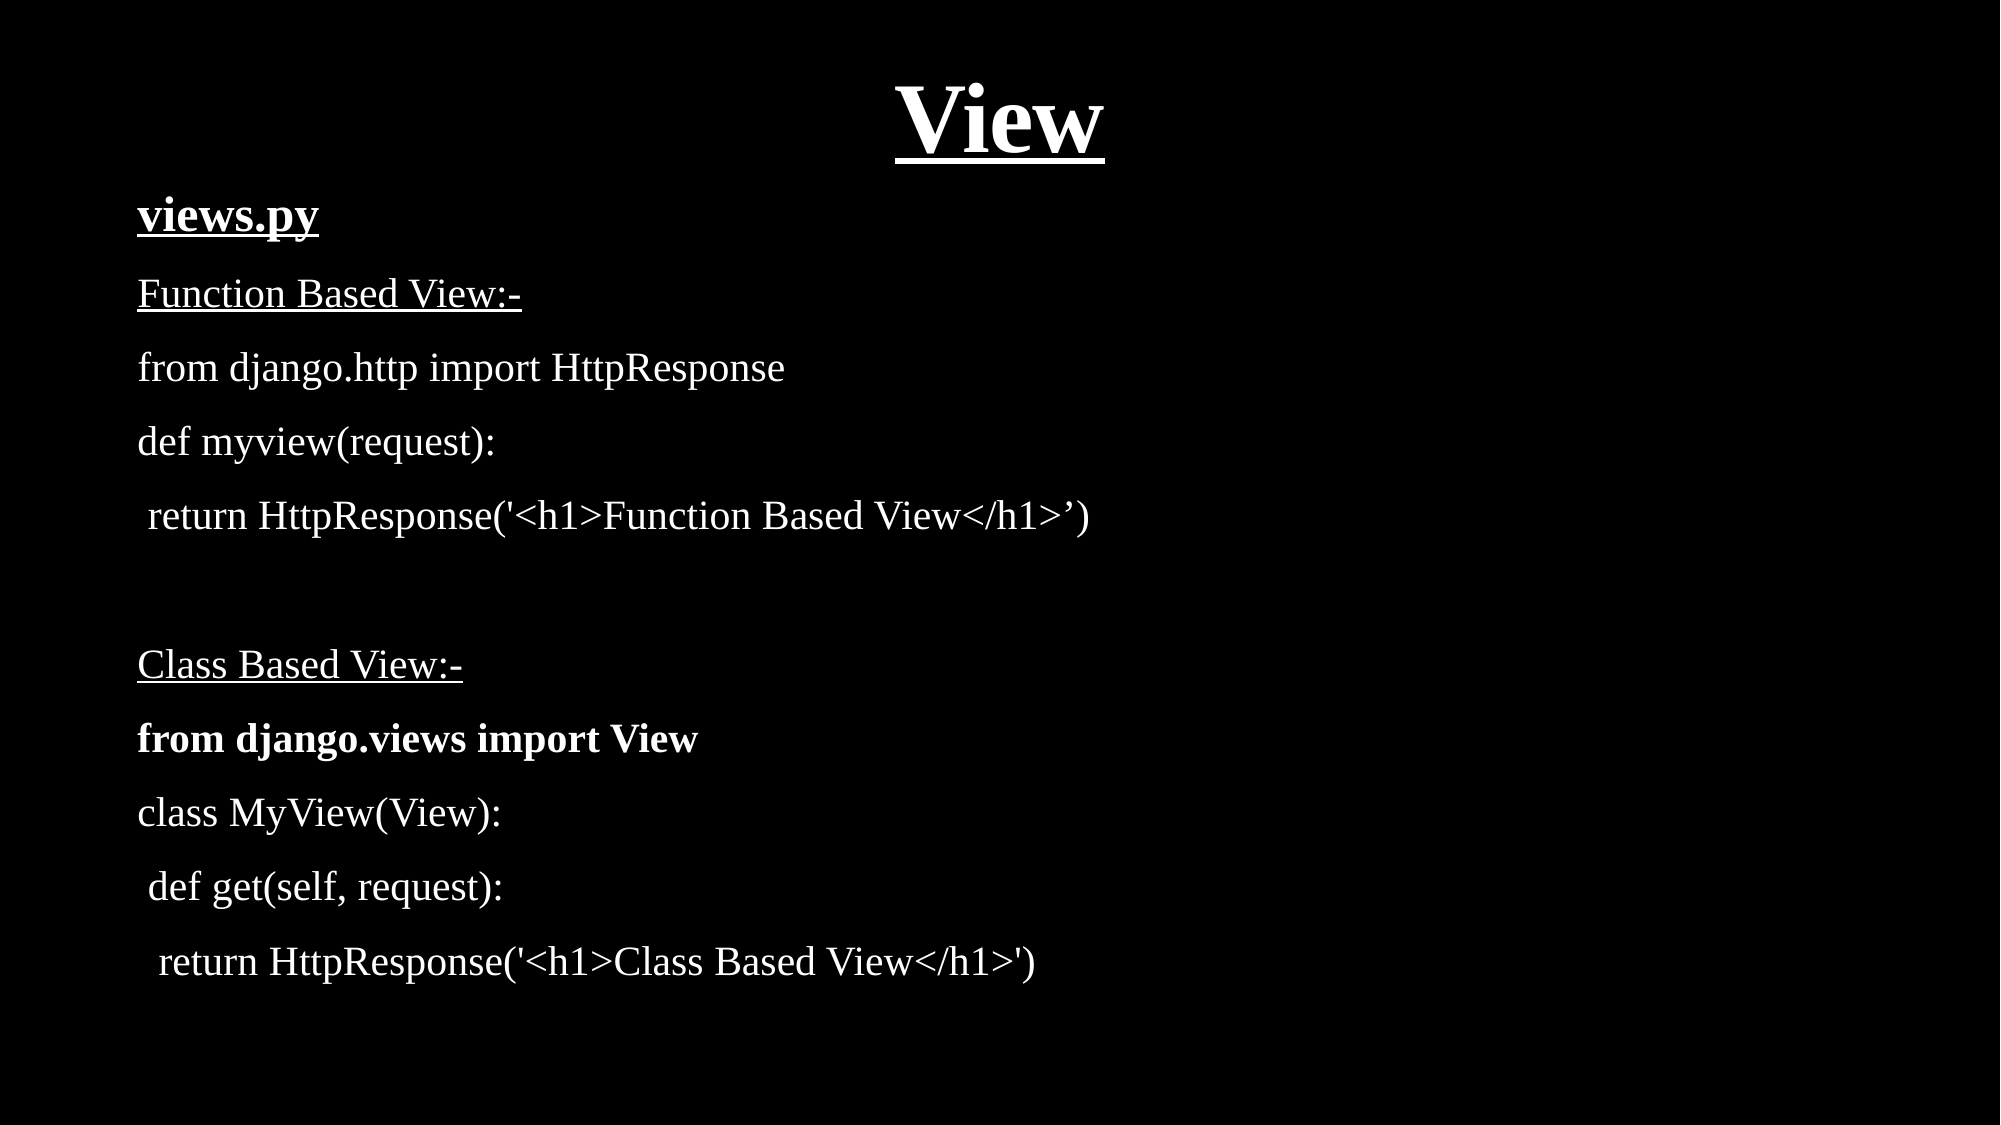

# View
views.py
Function Based View:-
from django.http import HttpResponse
def myview(request):
 return HttpResponse('<h1>Function Based View</h1>’)

Class Based View:-
from django.views import View
class MyView(View):
 def get(self, request):
  return HttpResponse('<h1>Class Based View</h1>')